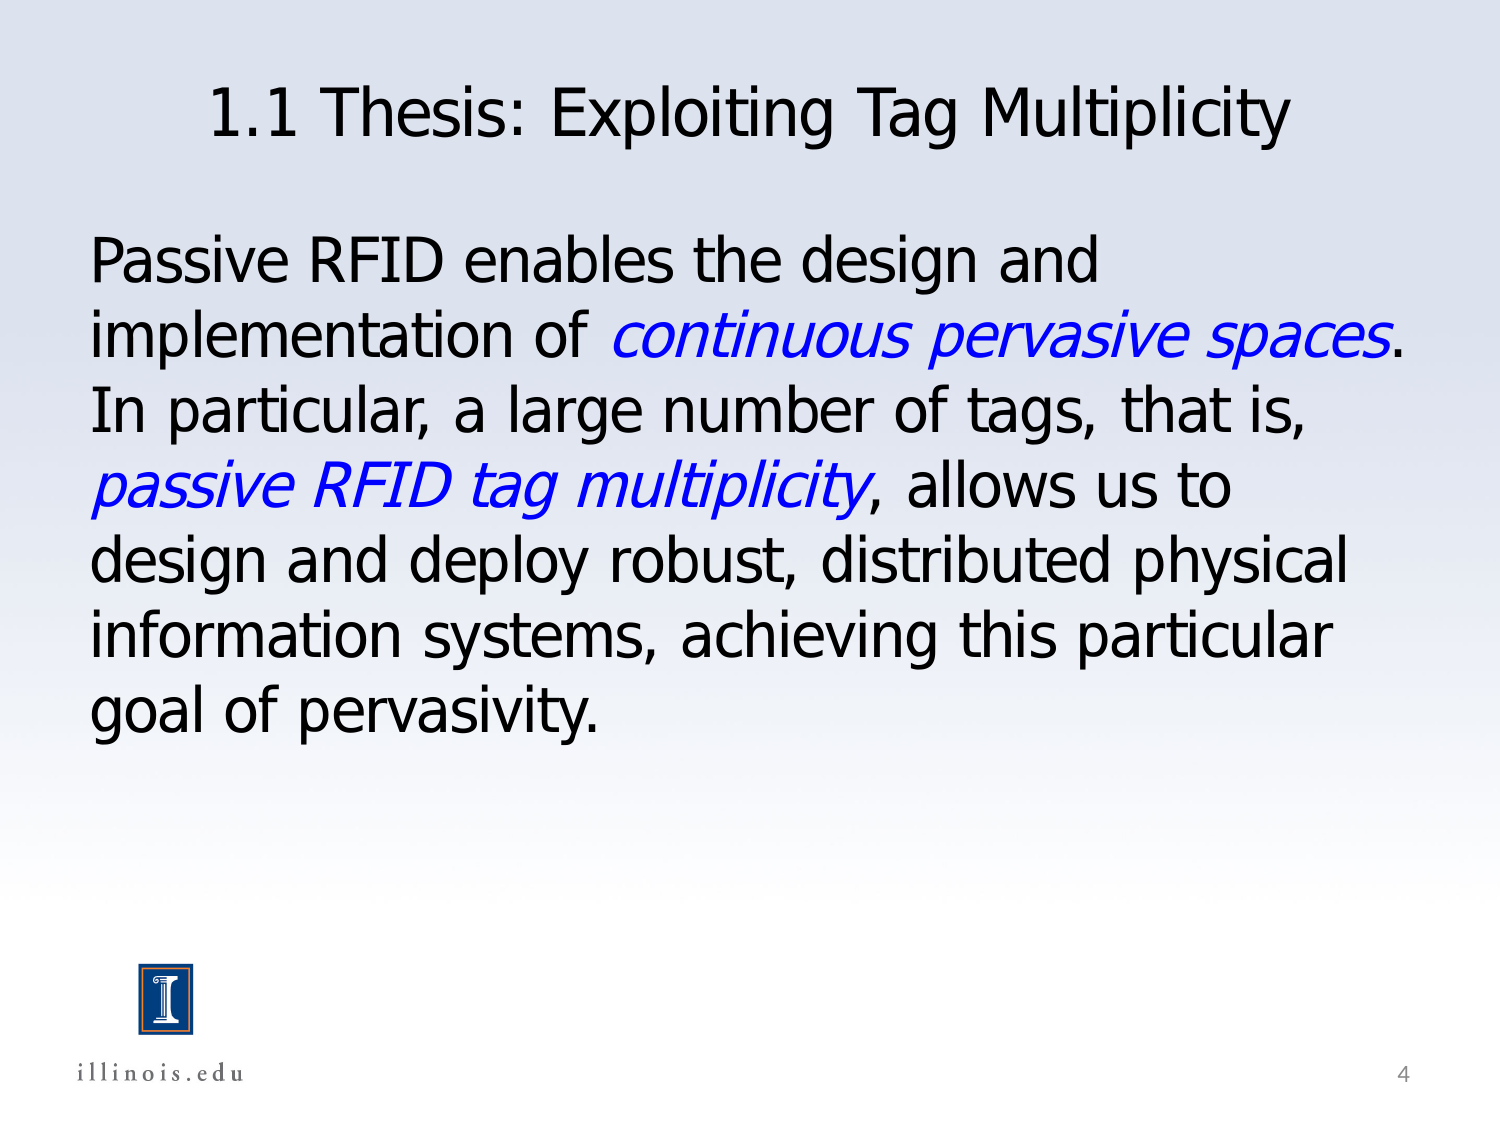

# 1.1 Thesis: Exploiting Tag Multiplicity
Passive RFID enables the design and implementation of continuous pervasive spaces. In particular, a large number of tags, that is, passive RFID tag multiplicity, allows us to design and deploy robust, distributed physical information systems, achieving this particular goal of pervasivity.
4